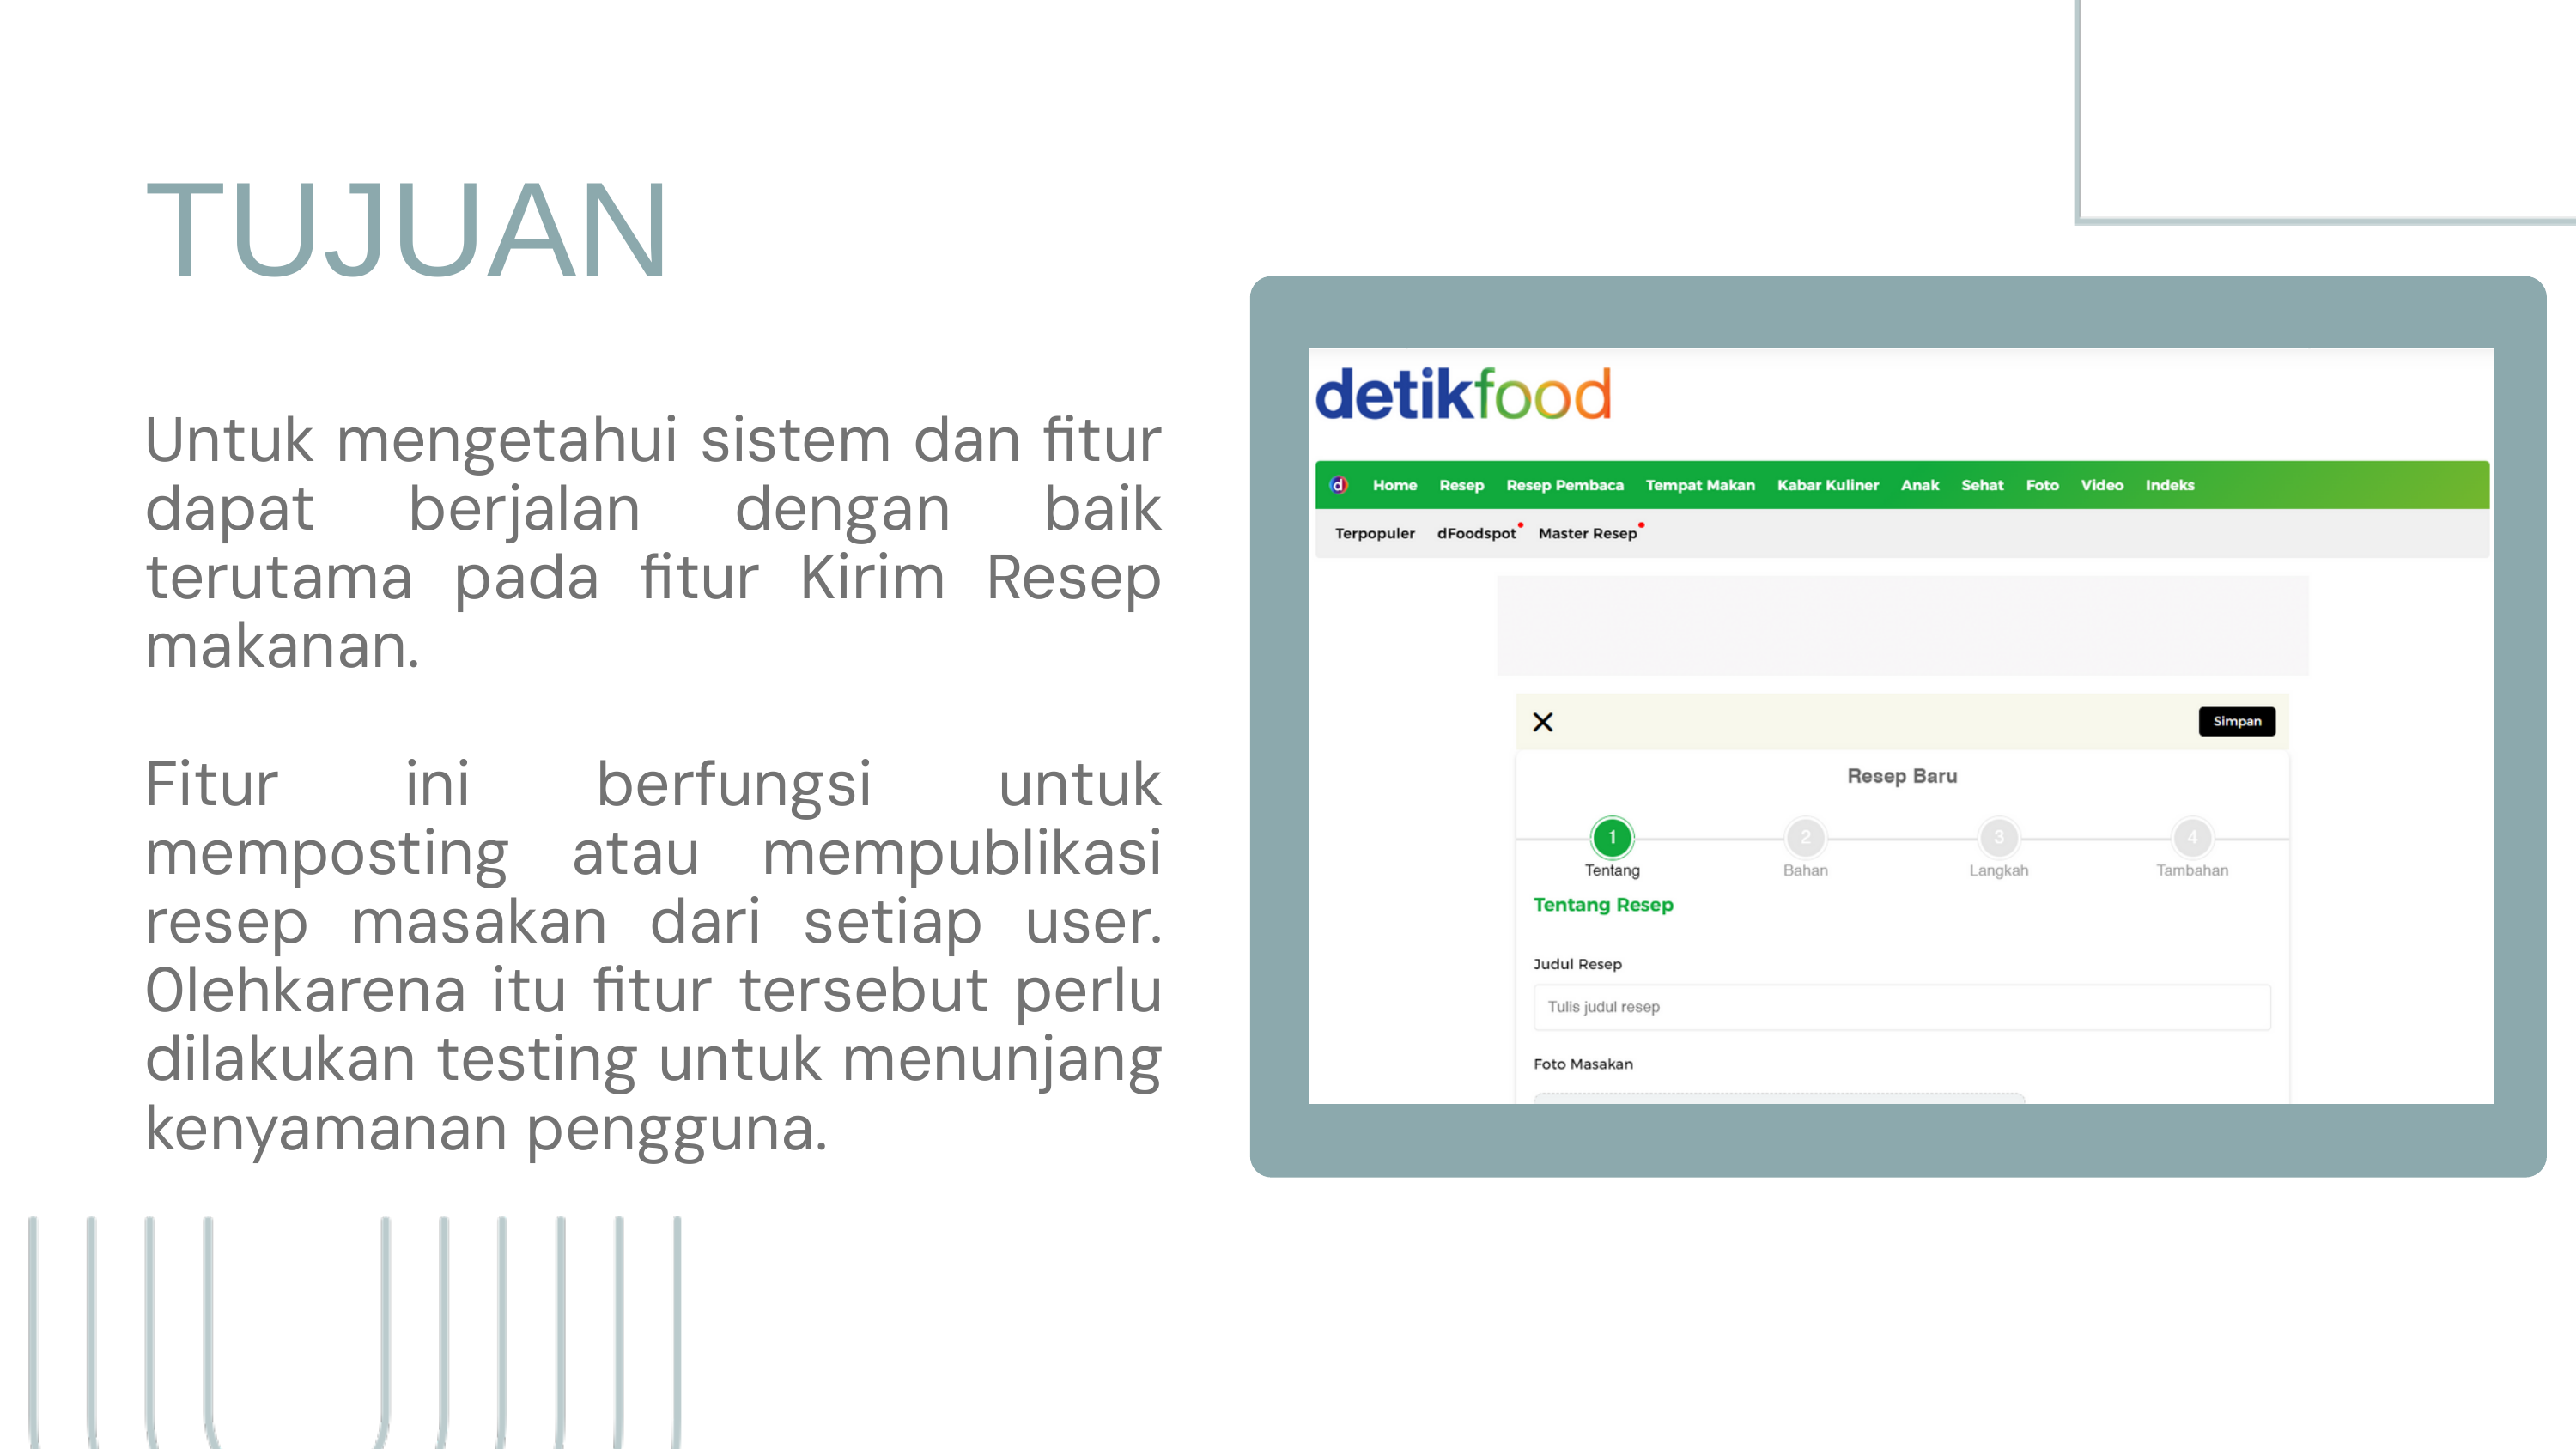

TUJUAN

Untuk mengetahui sistem dan fitur dapat berjalan dengan baik terutama pada fitur Kirim Resep makanan.

Fitur ini berfungsi untuk memposting atau mempublikasi resep masakan dari setiap user. 0lehkarena itu fitur tersebut perlu dilakukan testing untuk menunjang kenyamanan pengguna.